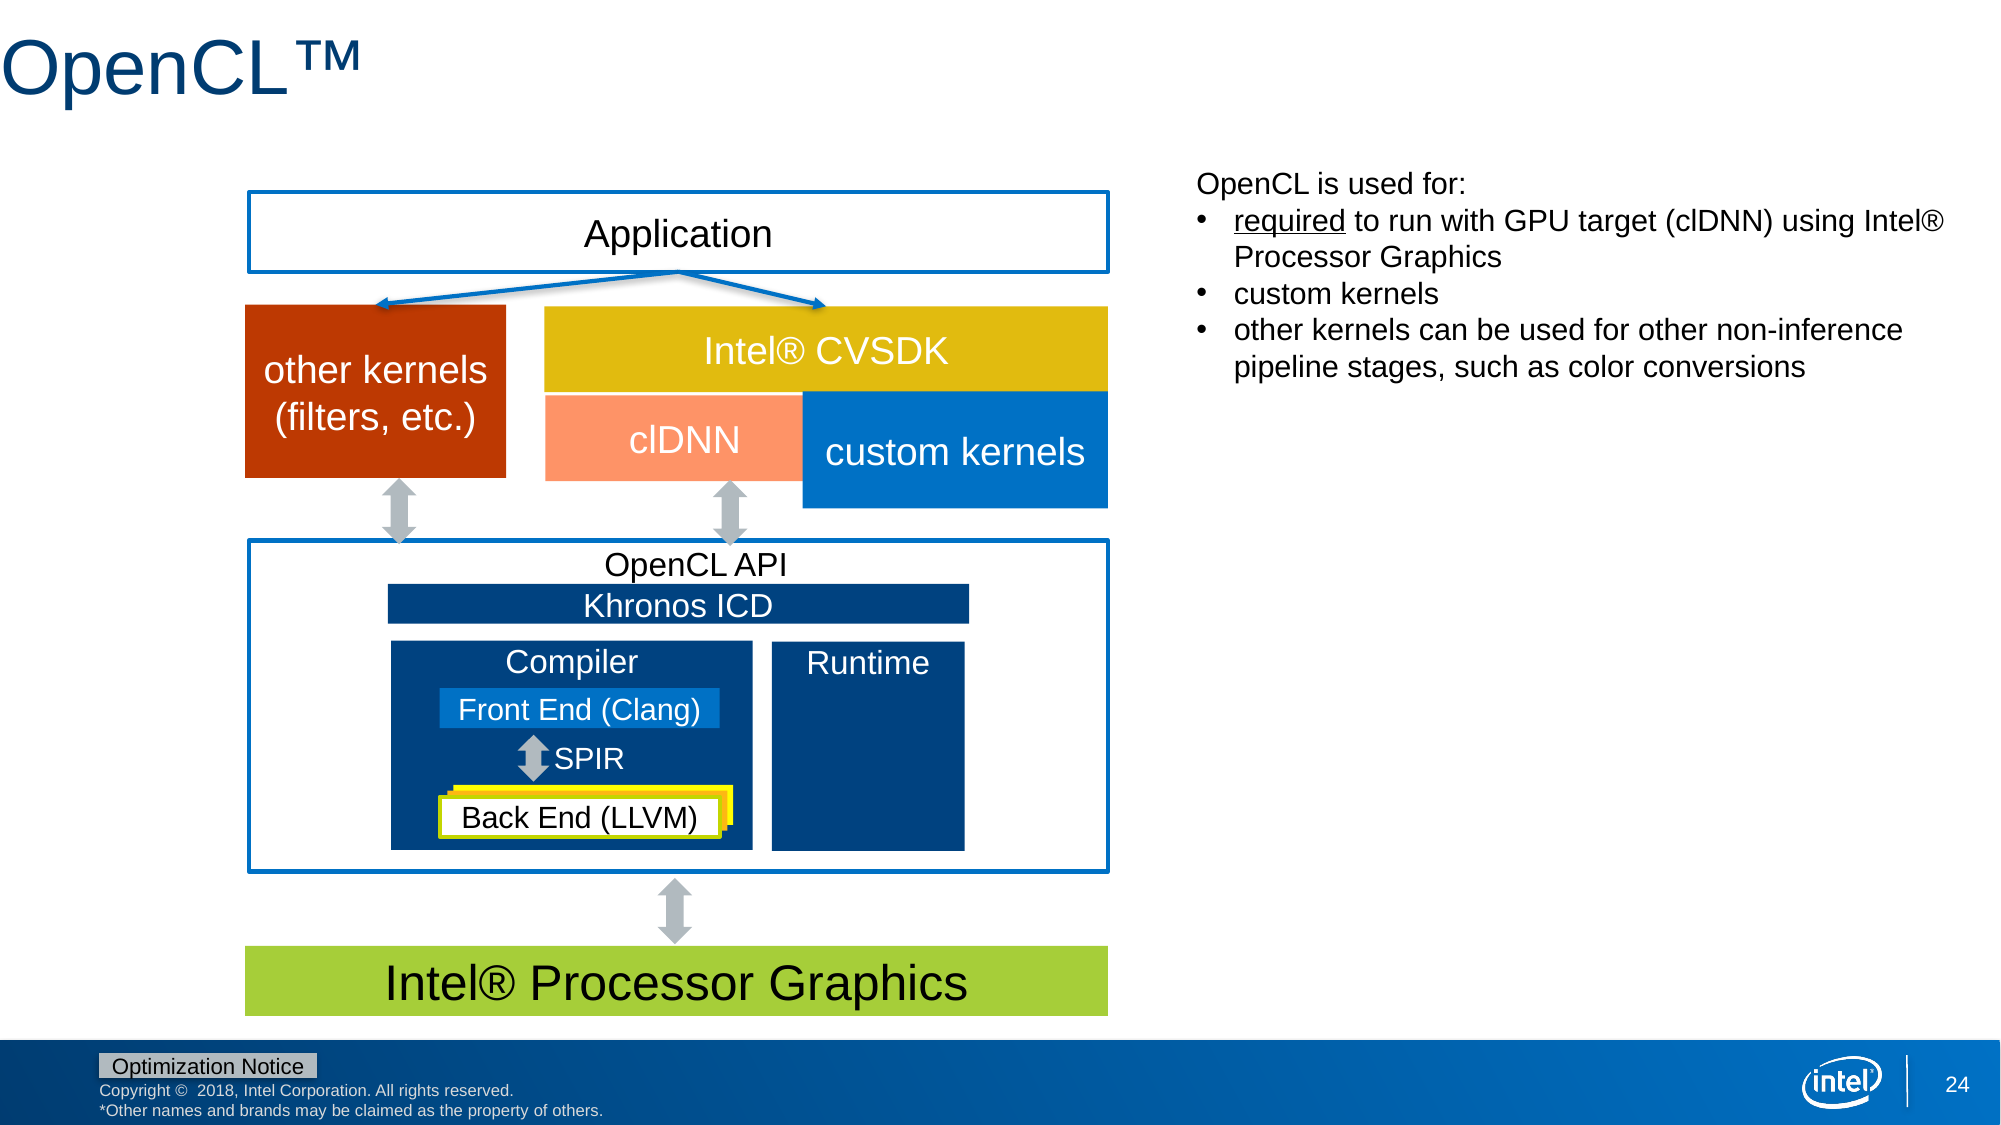

OpenCL™
OpenCL is used for:
required to run with GPU target (clDNN) using Intel® Processor Graphics
custom kernels
other kernels can be used for other non-inference pipeline stages, such as color conversions
Application
other kernels (filters, etc.)
Intel® CVSDK
custom kernels
clDNN

OpenCL API

Khronos ICD
Compiler
Runtime
Front End (Clang)
SPIR

Back End (LLVM)

Intel® Processor Graphics
24